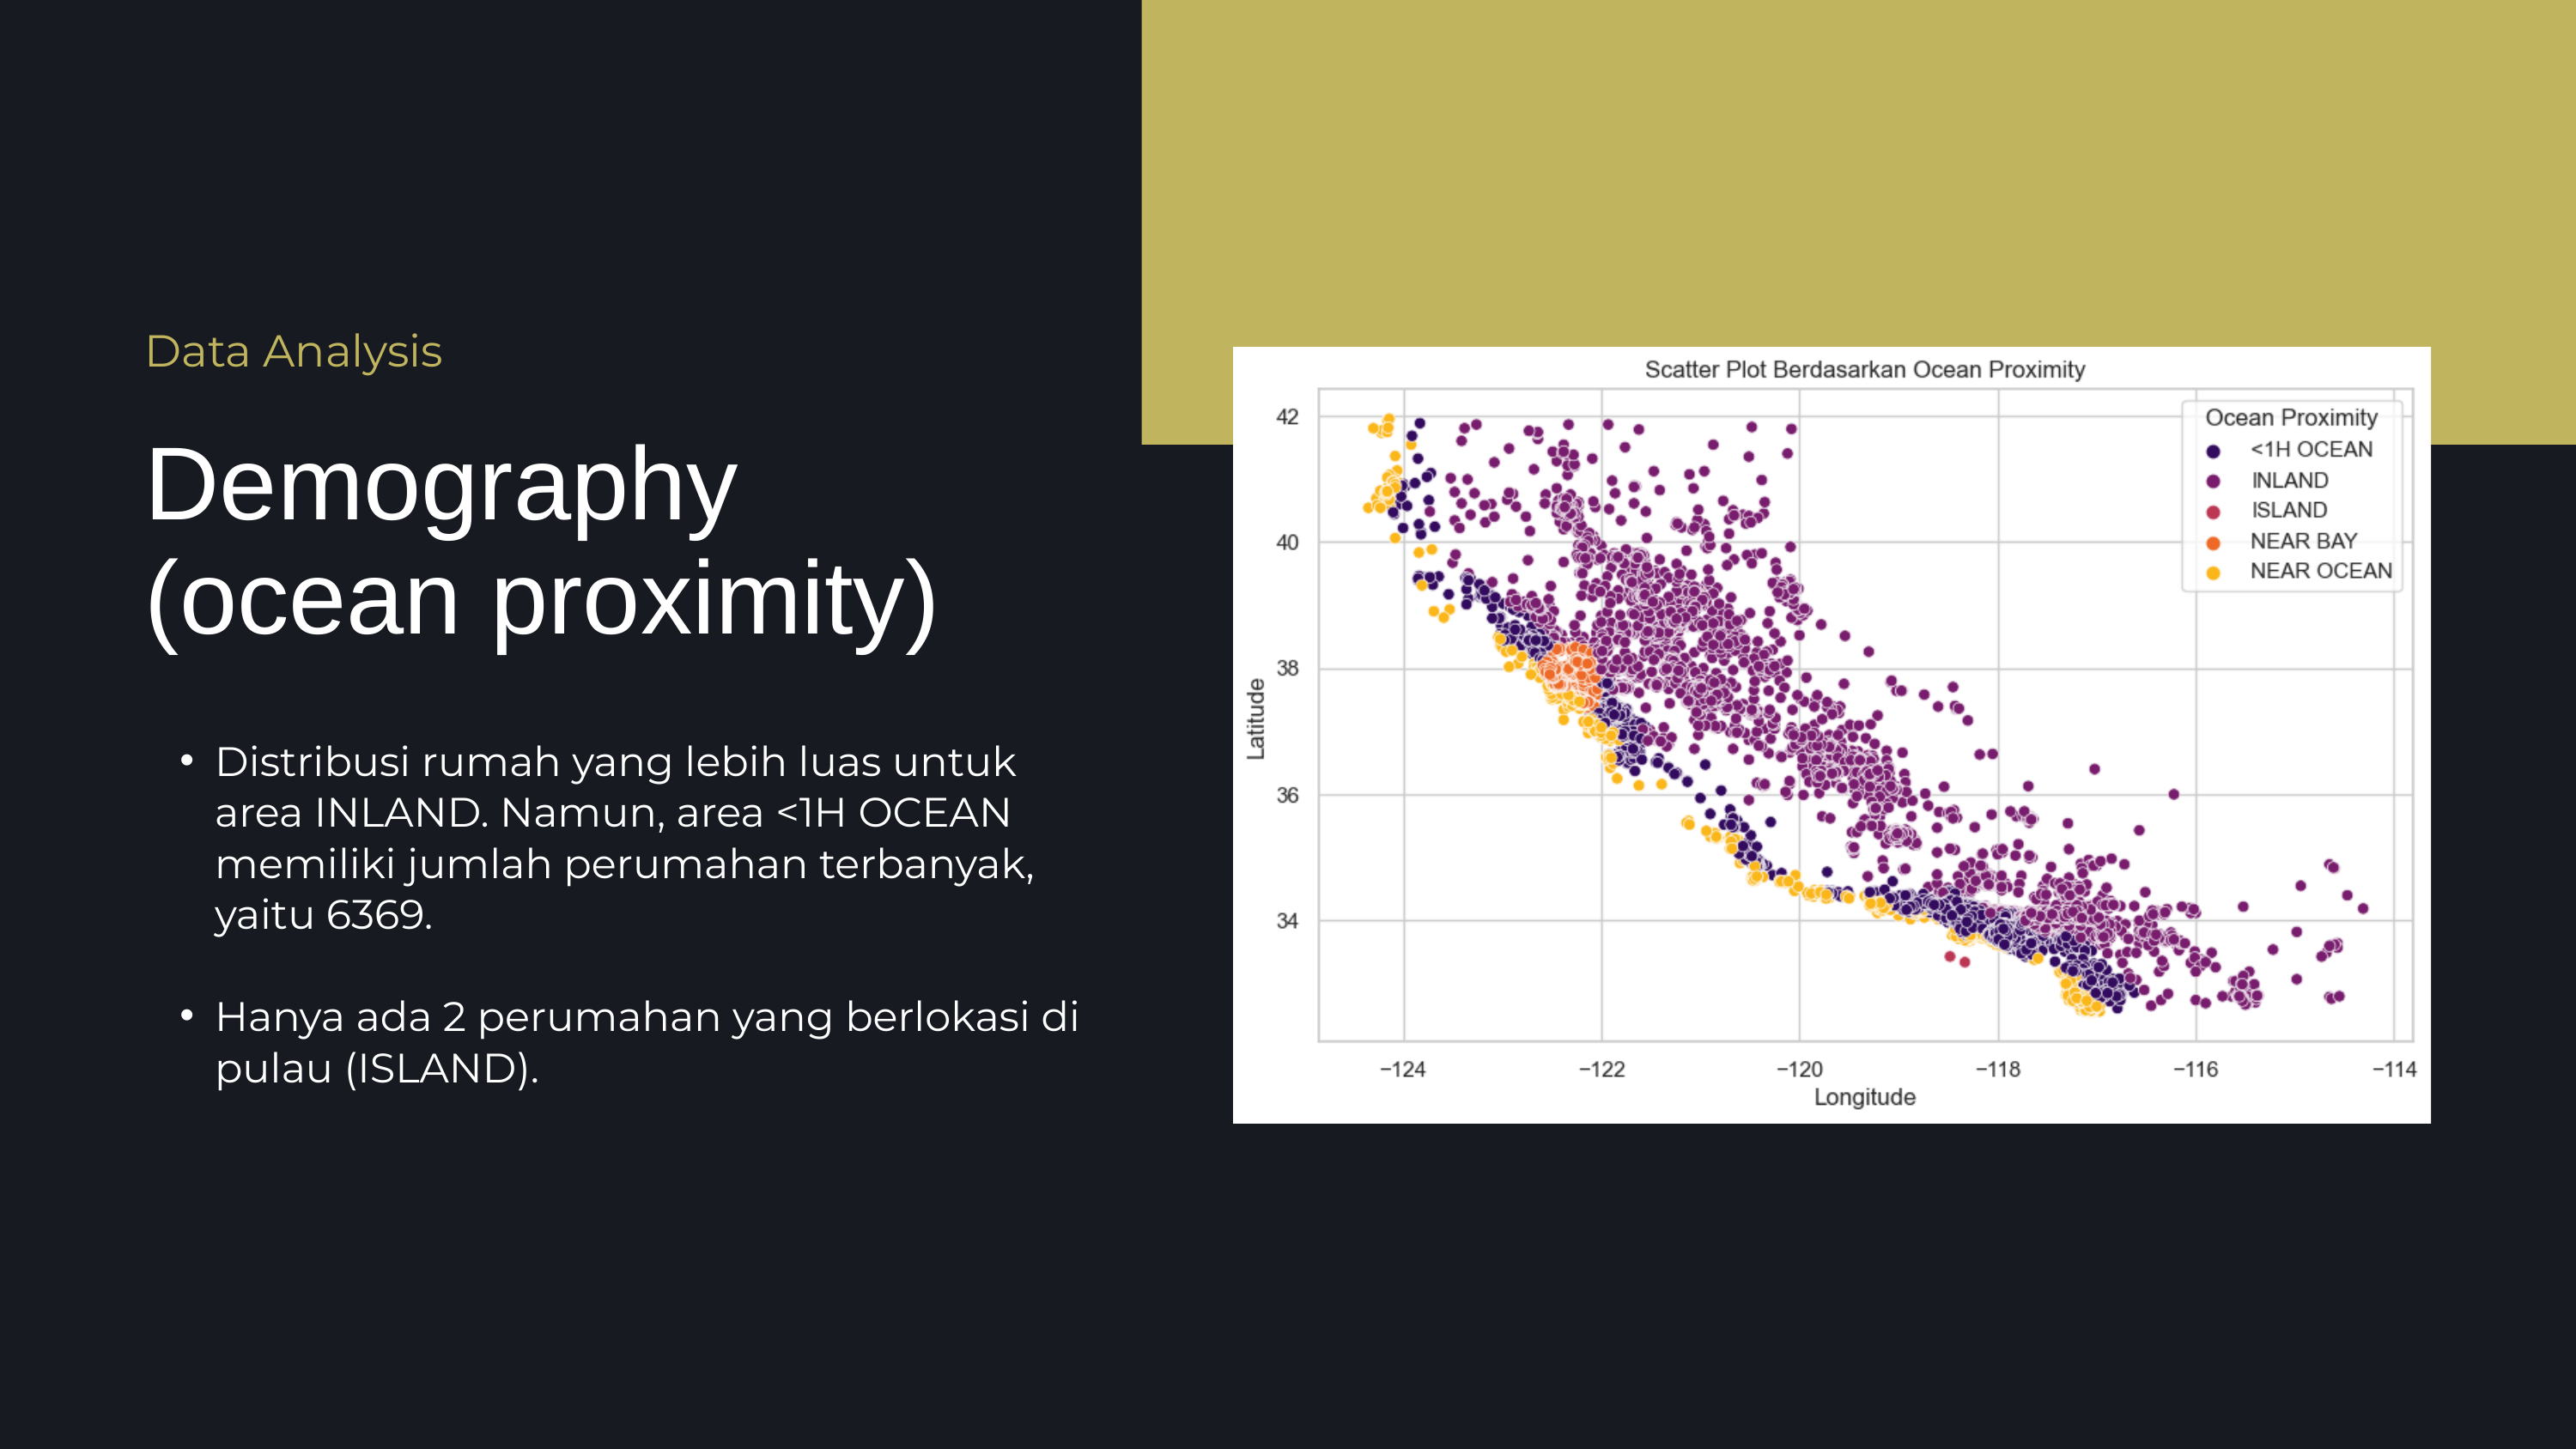

Data Analysis

Demography
(ocean proximity)
Distribusi rumah yang lebih luas untuk area INLAND. Namun, area <1H OCEAN memiliki jumlah perumahan terbanyak, yaitu 6369.

Hanya ada 2 perumahan yang berlokasi di pulau (ISLAND).